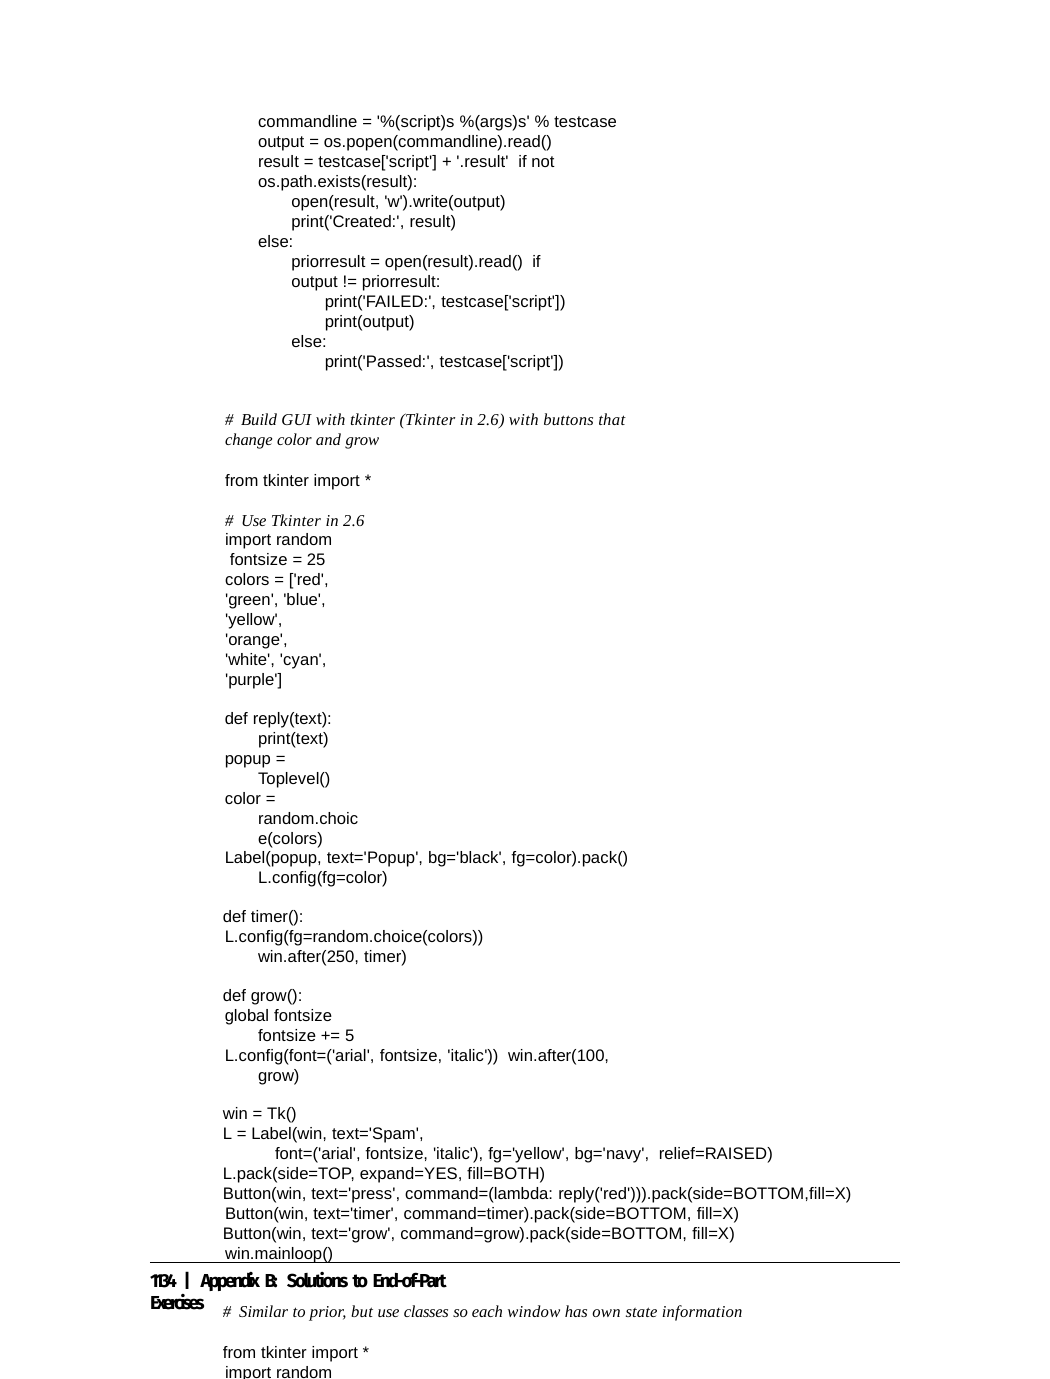

commandline = '%(script)s %(args)s' % testcase  output = os.popen(commandline).read()
result = testcase['script'] + '.result'  if not os.path.exists(result):
open(result, 'w').write(output)  print('Created:', result)
else:
priorresult = open(result).read()  if output != priorresult:
print('FAILED:', testcase['script'])  print(output)
else:
print('Passed:', testcase['script'])

# Build GUI with tkinter (Tkinter in 2.6) with buttons that change color and grow

from tkinter import *	# Use Tkinter in 2.6
import random  fontsize = 25
colors = ['red', 'green', 'blue', 'yellow', 'orange', 'white', 'cyan', 'purple']

def reply(text):  print(text)
popup = Toplevel()
color = random.choice(colors)
Label(popup, text='Popup', bg='black', fg=color).pack()  L.config(fg=color)

def timer():
L.config(fg=random.choice(colors))  win.after(250, timer)

def grow():
global fontsize  fontsize += 5
L.config(font=('arial', fontsize, 'italic'))  win.after(100, grow)

win = Tk()
L = Label(win, text='Spam',
font=('arial', fontsize, 'italic'), fg='yellow', bg='navy',  relief=RAISED)
L.pack(side=TOP, expand=YES, fill=BOTH)
Button(win, text='press', command=(lambda: reply('red'))).pack(side=BOTTOM,fill=X)  Button(win, text='timer', command=timer).pack(side=BOTTOM, fill=X)
Button(win, text='grow', command=grow).pack(side=BOTTOM, fill=X)  win.mainloop()

# Similar to prior, but use classes so each window has own state information

from tkinter import *  import random

1134  |  Appendix B:  Solutions to End-of-Part Exercises